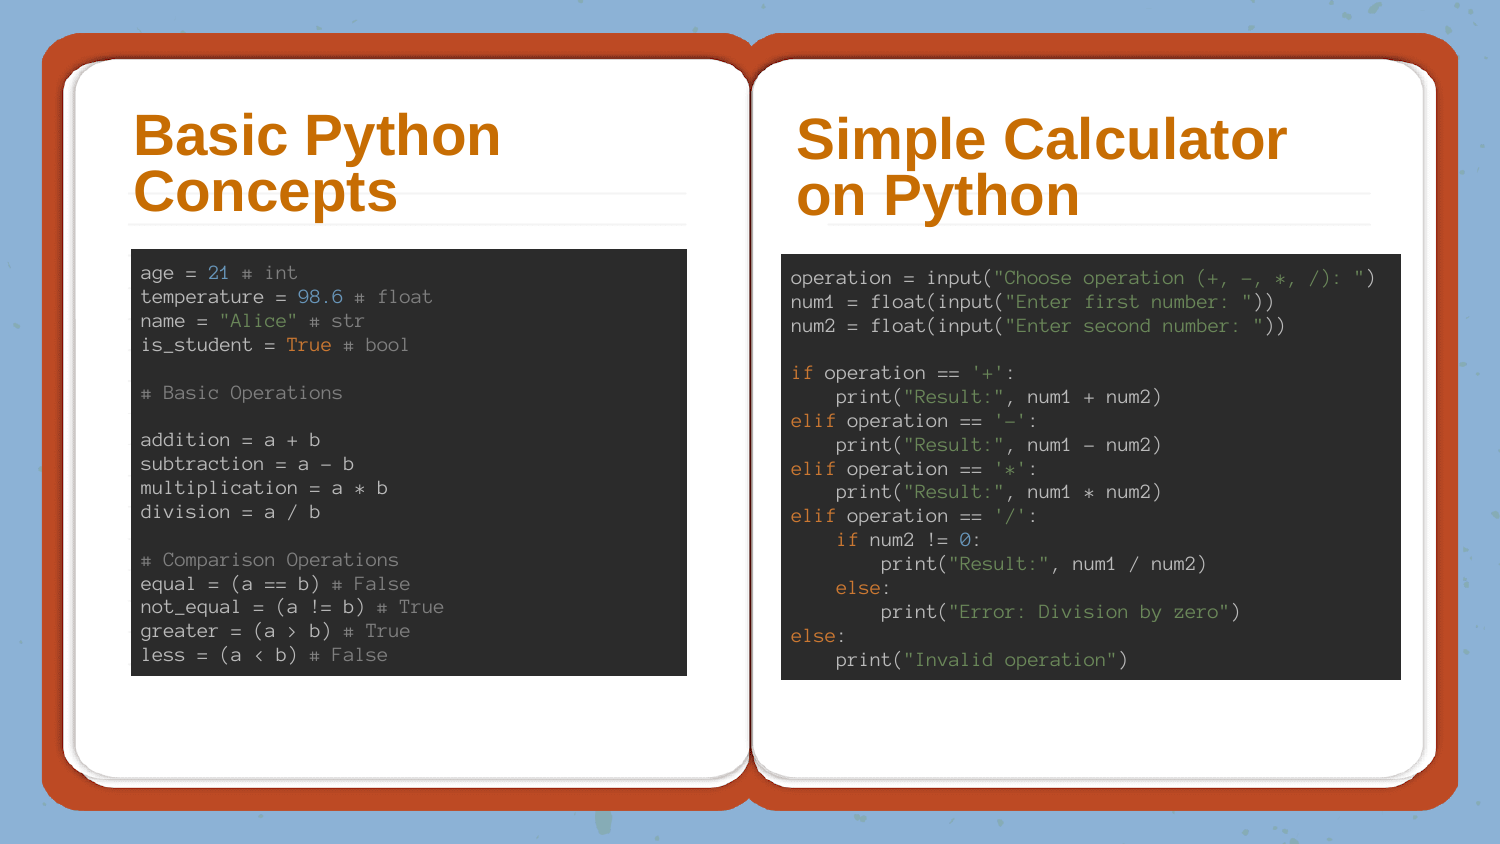

# Basic Python Concepts
Simple Calculator on Python
| age = 21 # int temperature = 98.6 # float name = "Alice" # str is\_student = True # bool # Basic Operations addition = a + b subtraction = a - b multiplication = a \* b division = a / b # Comparison Operations equal = (a == b) # False not\_equal = (a != b) # True greater = (a > b) # True less = (a < b) # False |
| --- |
| operation = input("Choose operation (+, -, \*, /): ") num1 = float(input("Enter first number: ")) num2 = float(input("Enter second number: ")) if operation == '+': print("Result:", num1 + num2) elif operation == '-': print("Result:", num1 - num2) elif operation == '\*': print("Result:", num1 \* num2) elif operation == '/': if num2 != 0: print("Result:", num1 / num2) else: print("Error: Division by zero") else: print("Invalid operation") |
| --- |